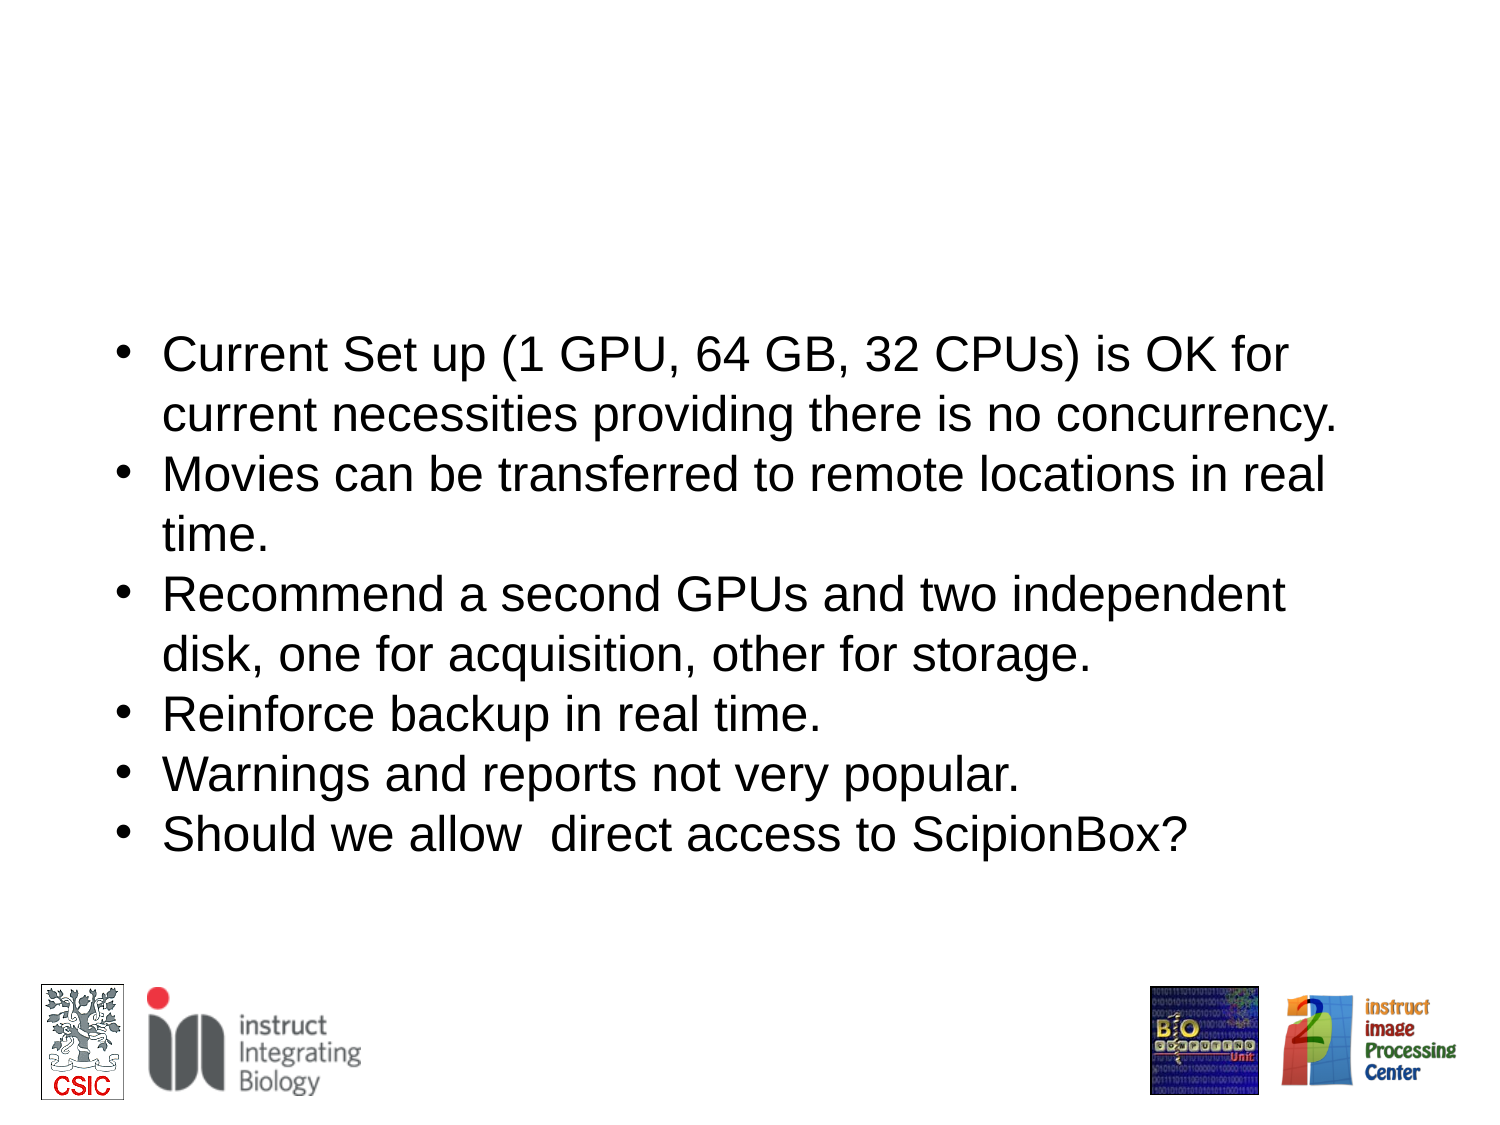

#

Current Set up (1 GPU, 64 GB, 32 CPUs) is OK for current necessities providing there is no concurrency.
Movies can be transferred to remote locations in real time.
Recommend a second GPUs and two independent disk, one for acquisition, other for storage.
Reinforce backup in real time.
Warnings and reports not very popular.
Should we allow  direct access to ScipionBox?